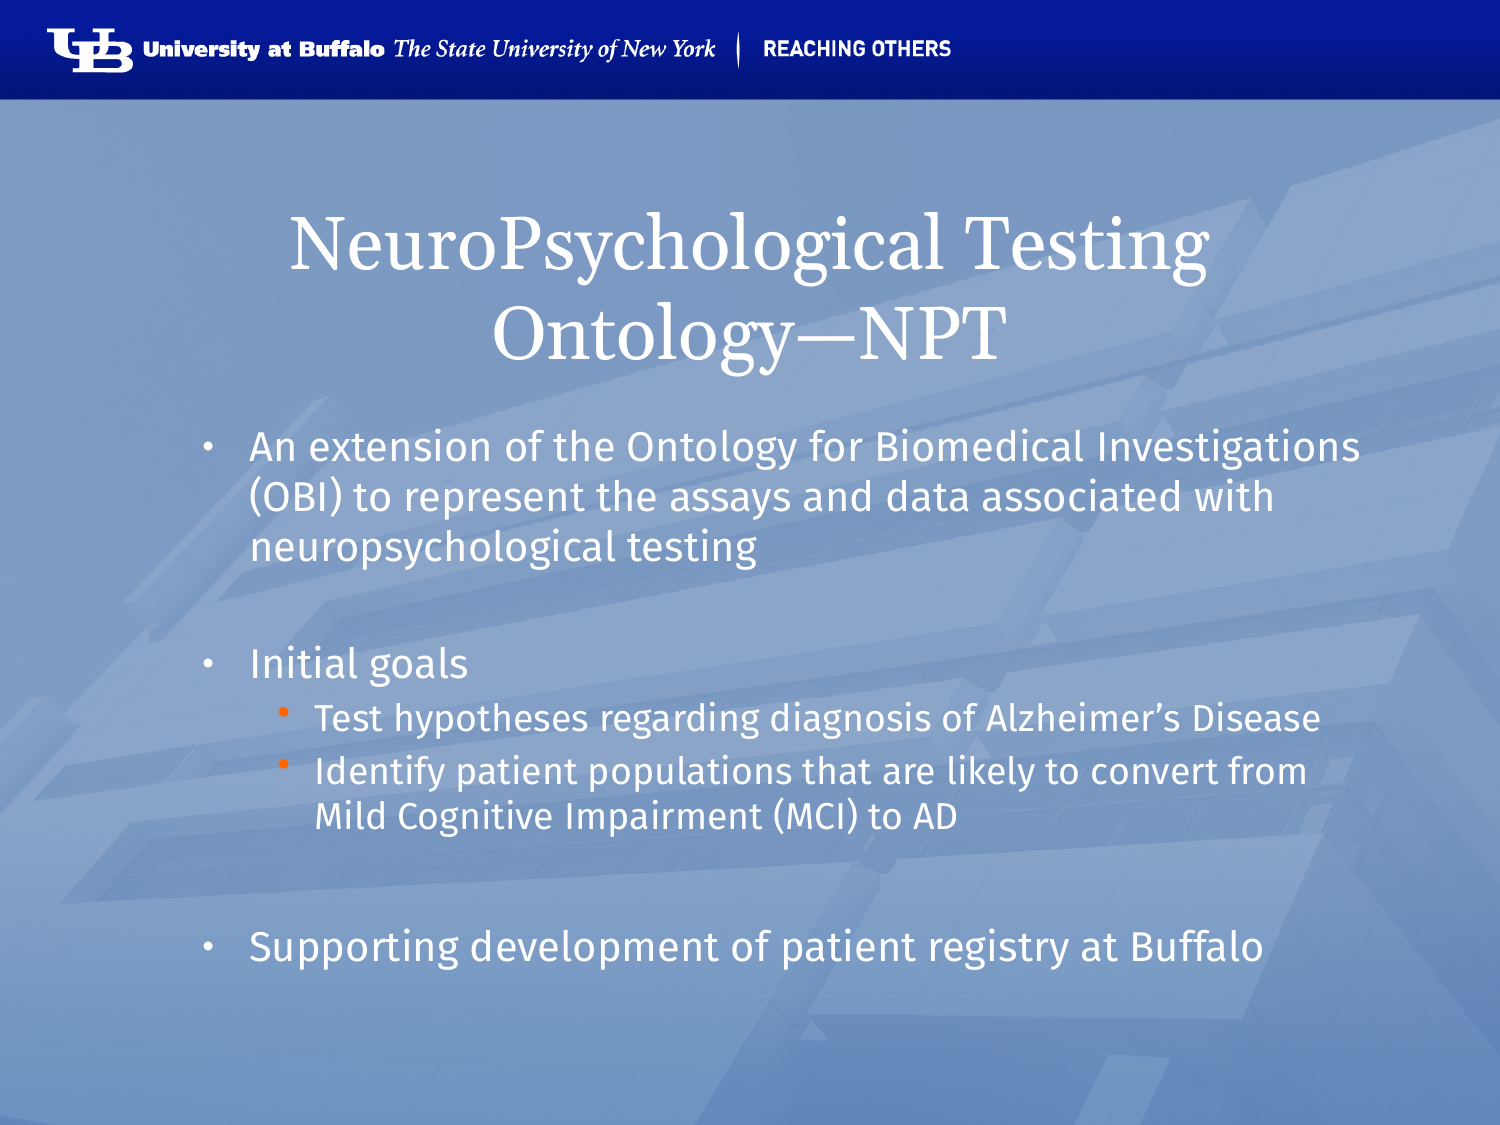

# NeuroPsychological Testing Ontology—NPT
An extension of the Ontology for Biomedical Investigations (OBI) to represent the assays and data associated with neuropsychological testing

Initial goals
Test hypotheses regarding diagnosis of Alzheimer’s Disease
Identify patient populations that are likely to convert from Mild Cognitive Impairment (MCI) to AD

Supporting development of patient registry at Buffalo